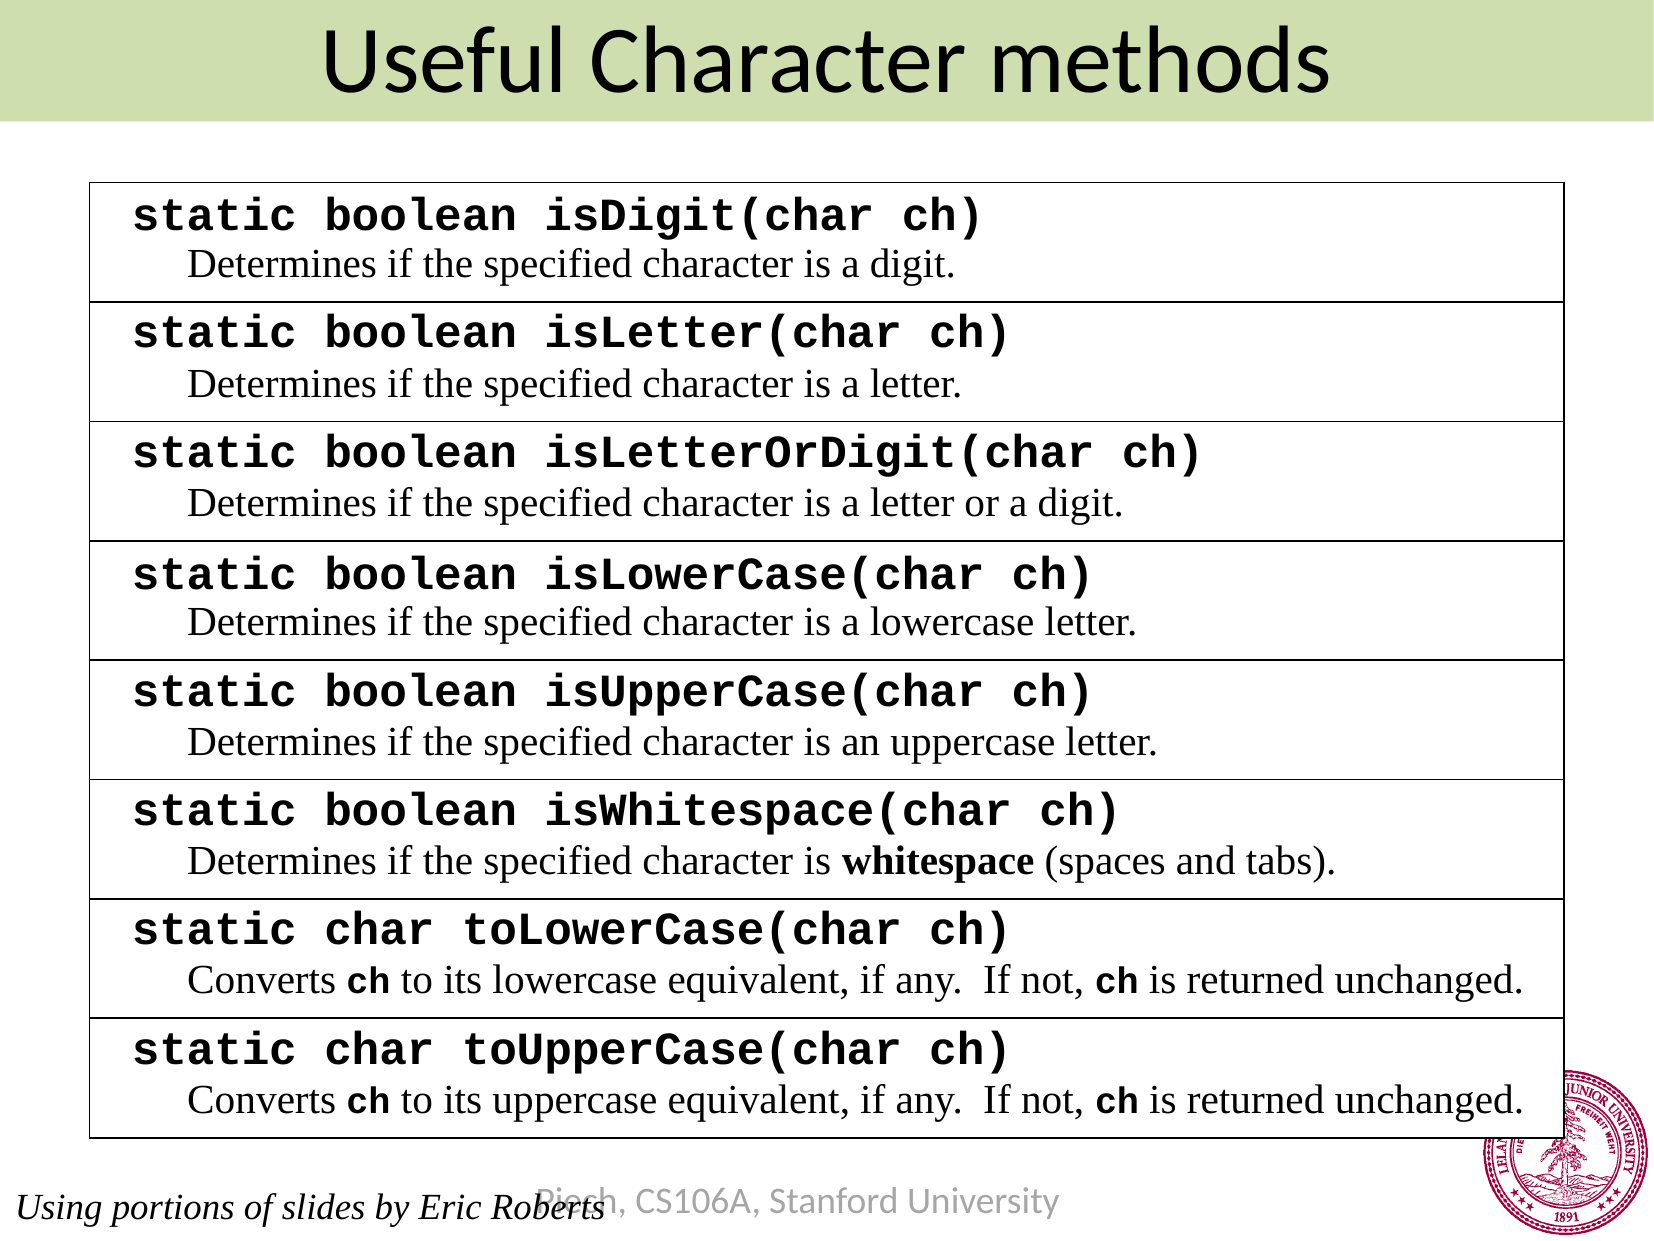

Useful Character methods
#

static boolean isDigit(char ch)
Determines if the specified character is a digit.
static boolean isLetter(char ch)

Determines if the specified character is a letter.
static boolean isLetterOrDigit(char ch)

Determines if the specified character is a letter or a digit.

static boolean isLowerCase(char ch)
Determines if the specified character is a lowercase letter.
static boolean isUpperCase(char ch)

Determines if the specified character is an uppercase letter.
static boolean isWhitespace(char ch)

Determines if the specified character is whitespace (spaces and tabs).
static char toLowerCase(char ch)

Converts ch to its lowercase equivalent, if any.  If not, ch is returned unchanged.
static char toUpperCase(char ch)

Converts ch to its uppercase equivalent, if any.  If not, ch is returned unchanged.
Using portions of slides by Eric Roberts